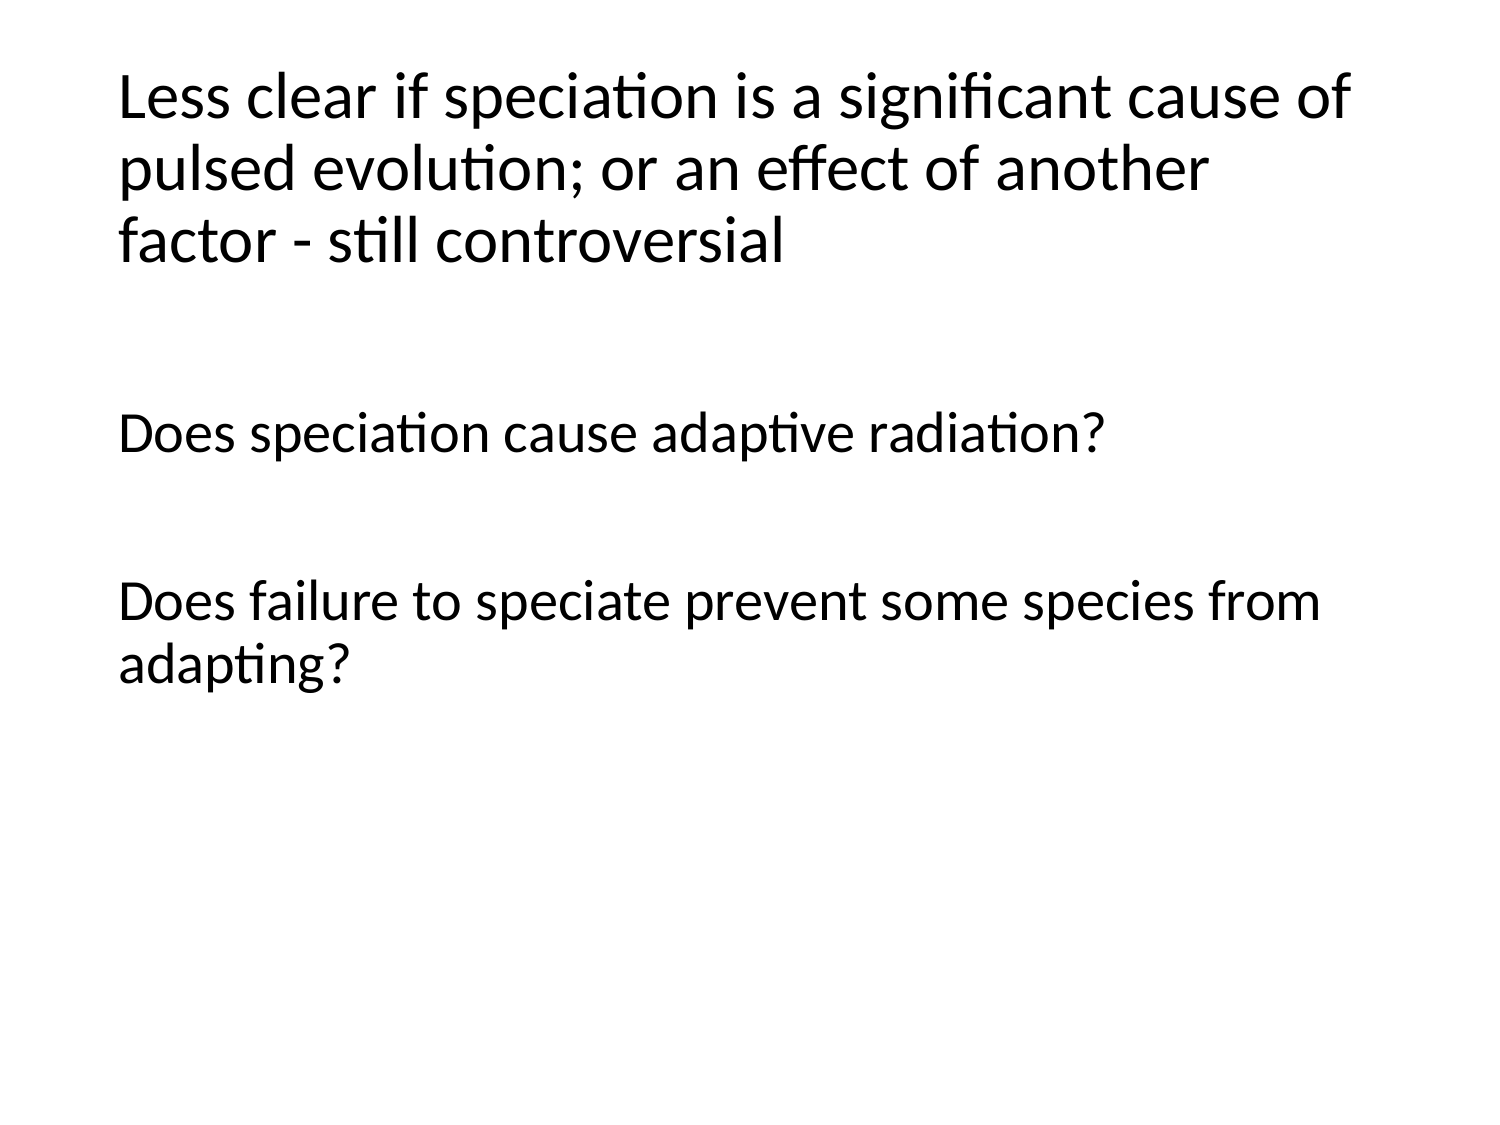

# Less clear if speciation is a significant cause of pulsed evolution; or an effect of another factor - still controversial
Does speciation cause adaptive radiation?

Does failure to speciate prevent some species from adapting?